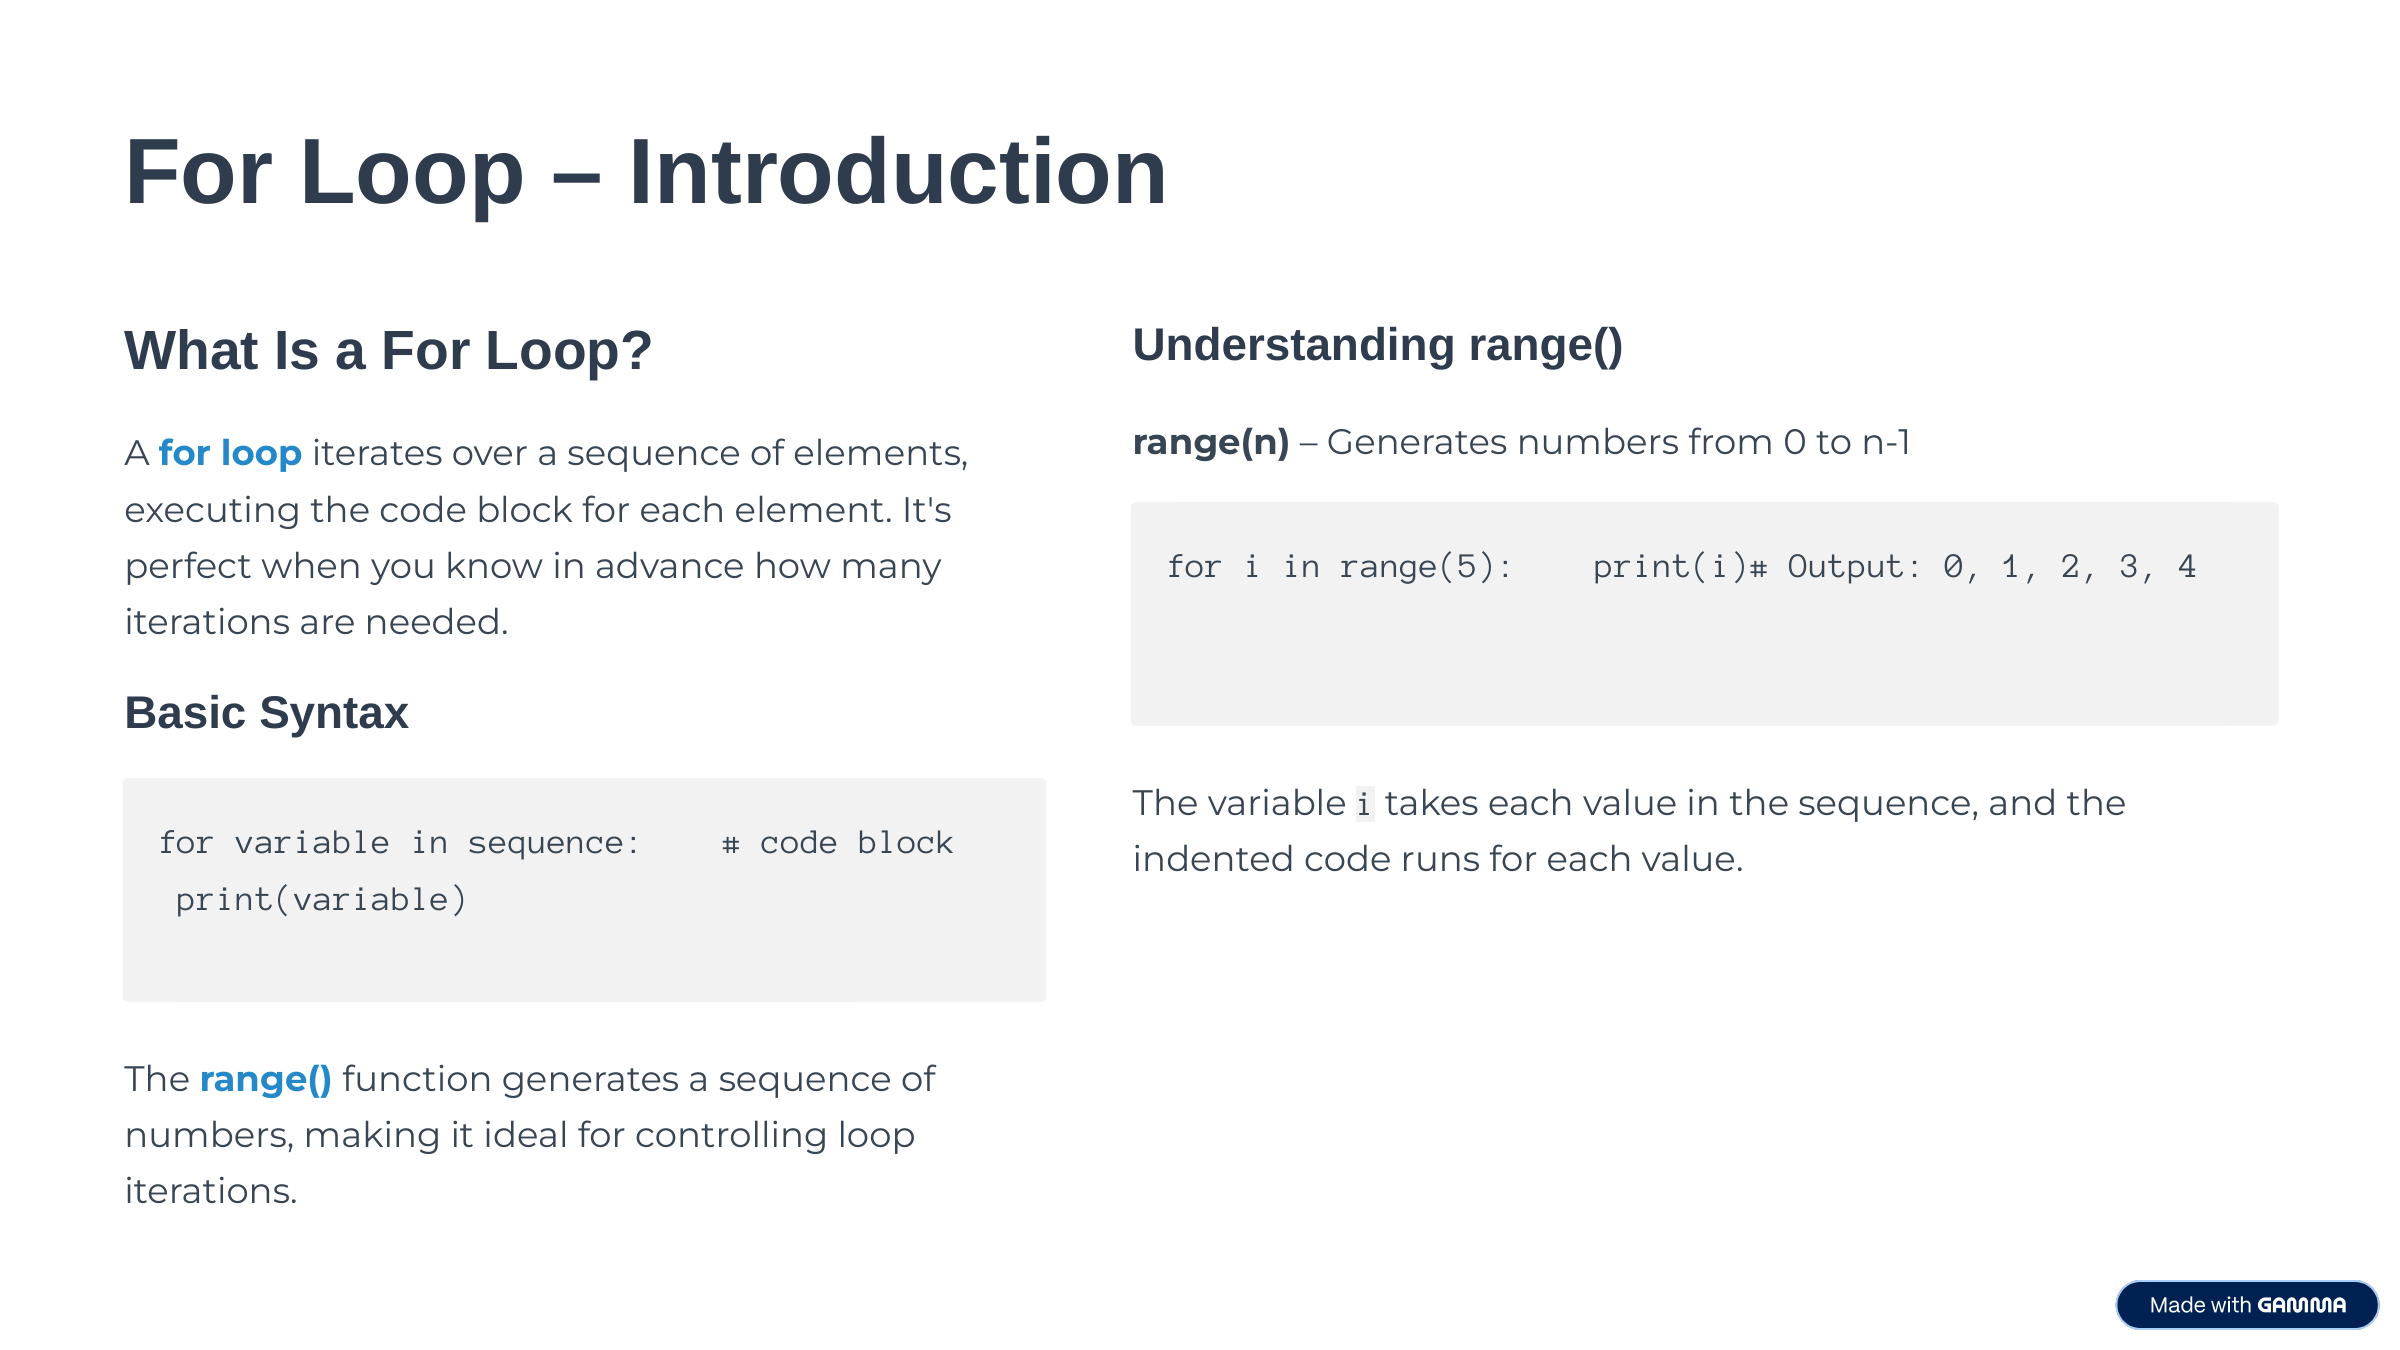

For Loop – Introduction
What Is a For Loop?
Understanding range()
range(n) – Generates numbers from 0 to n-1
A for loop iterates over a sequence of elements, executing the code block for each element. It's perfect when you know in advance how many iterations are needed.

for i in range(5):    print(i)# Output: 0, 1, 2, 3, 4
Basic Syntax
The variable i takes each value in the sequence, and the indented code runs for each value.

for variable in sequence:    # code block    print(variable)
The range() function generates a sequence of numbers, making it ideal for controlling loop iterations.